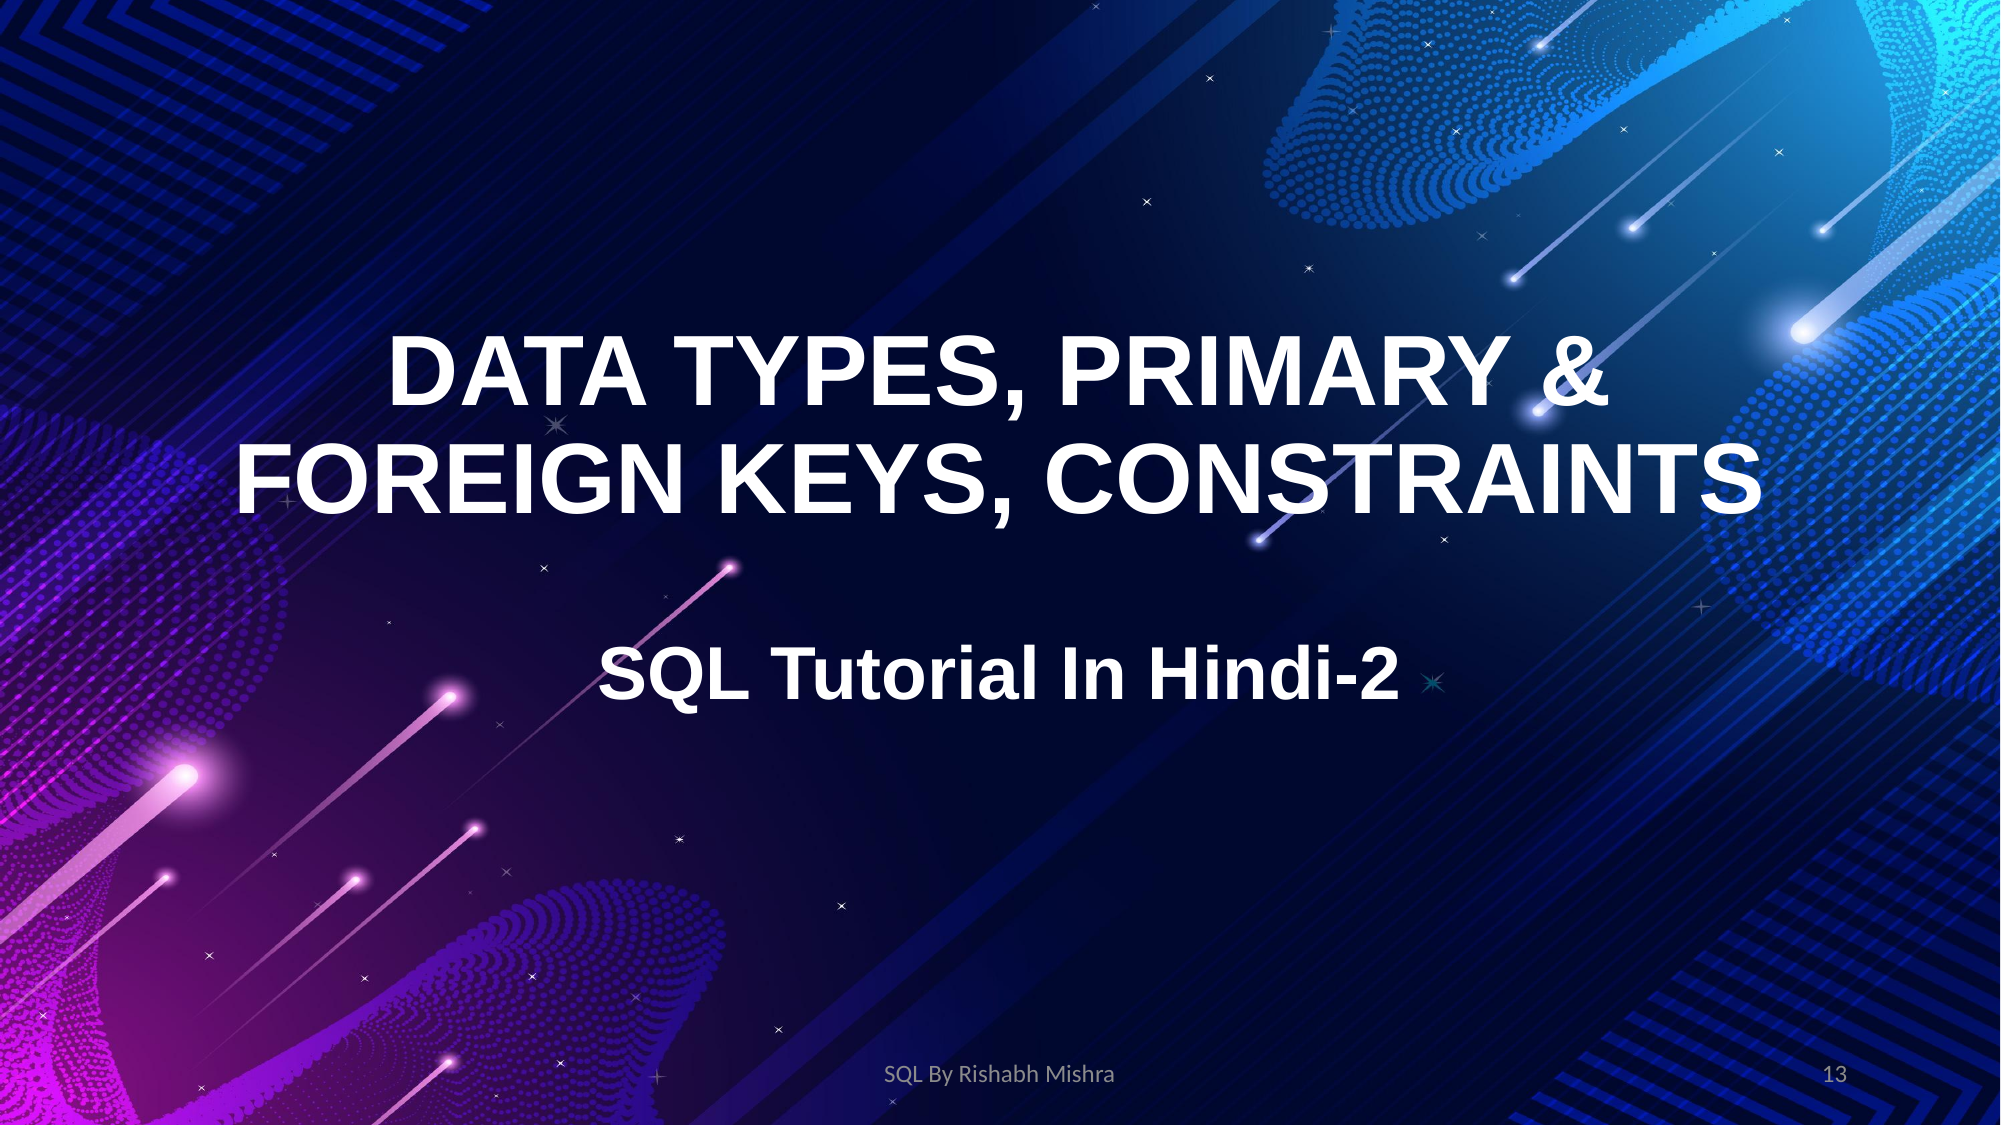

# DATA TYPES, PRIMARY & FOREIGN KEYS, CONSTRAINTS SQL Tutorial In Hindi-2
SQL By Rishabh Mishra
13